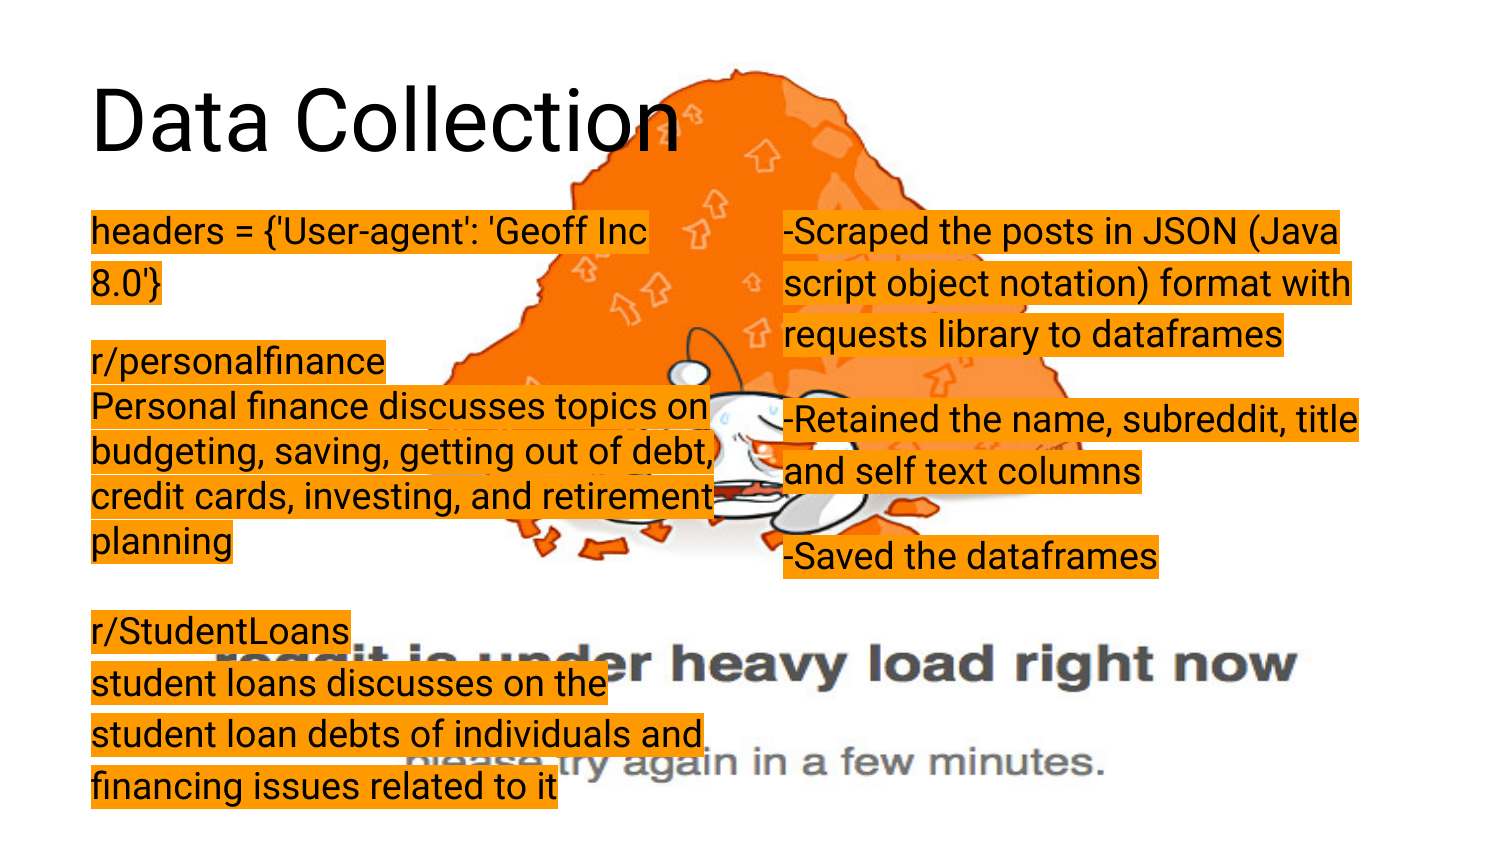

# Data Collection
headers = {'User-agent': 'Geoff Inc 8.0'}
r/personalfinance
Personal finance discusses topics on budgeting, saving, getting out of debt, credit cards, investing, and retirement planning

r/StudentLoans
student loans discusses on the student loan debts of individuals and financing issues related to it
-Scraped the posts in JSON (Java script object notation) format with requests library to dataframes
-Retained the name, subreddit, title and self text columns
-Saved the dataframes